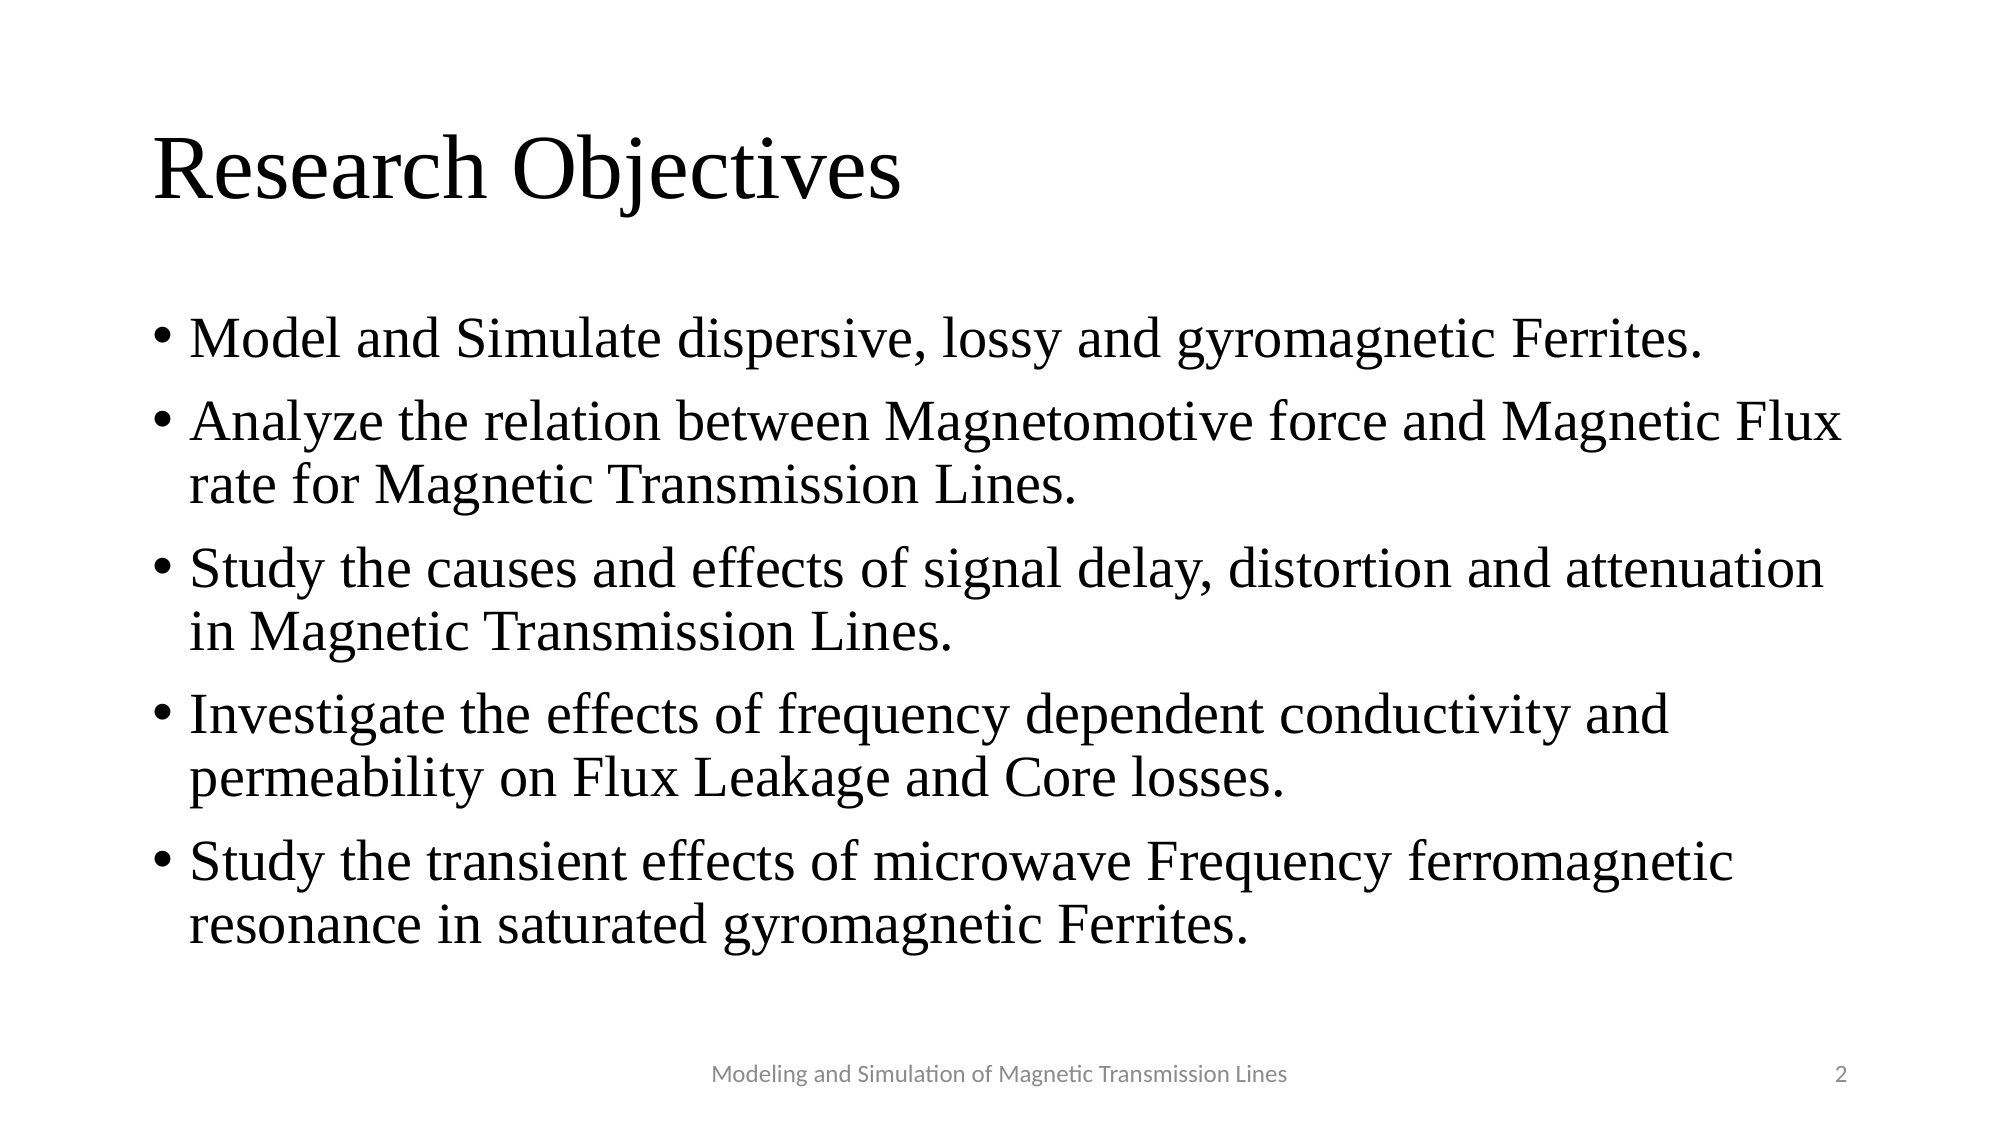

# Research Objectives
Model and Simulate dispersive, lossy and gyromagnetic Ferrites.
Analyze the relation between Magnetomotive force and Magnetic Flux rate for Magnetic Transmission Lines.
Study the causes and effects of signal delay, distortion and attenuation in Magnetic Transmission Lines.
Investigate the effects of frequency dependent conductivity and permeability on Flux Leakage and Core losses.
Study the transient effects of microwave Frequency ferromagnetic resonance in saturated gyromagnetic Ferrites.
Modeling and Simulation of Magnetic Transmission Lines
2